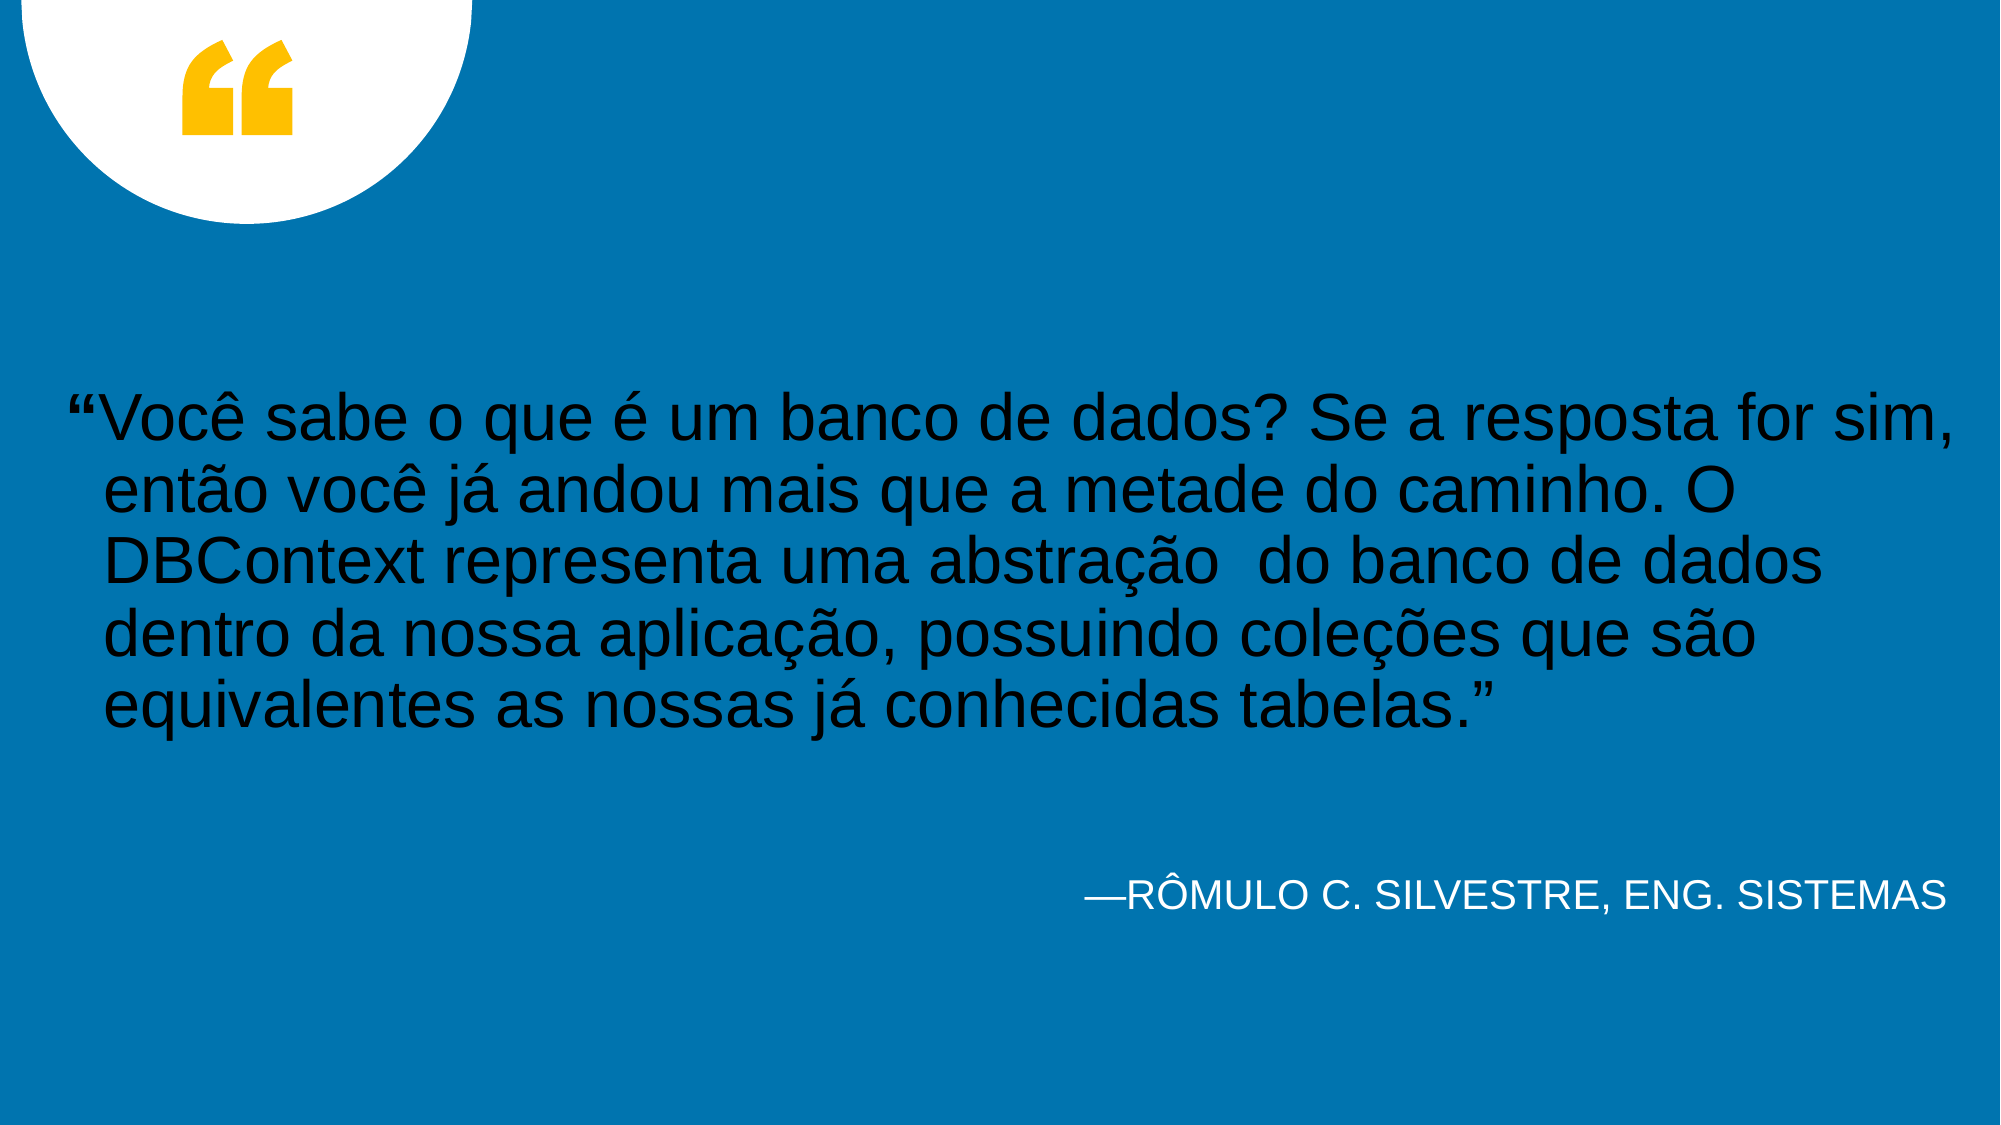

“Você sabe o que é um banco de dados? Se a resposta for sim, então você já andou mais que a metade do caminho. O DBContext representa uma abstração  do banco de dados dentro da nossa aplicação, possuindo coleções que são equivalentes as nossas já conhecidas tabelas.”
—RÔMULO C. SILVESTRE, ENG. SISTEMAS
4